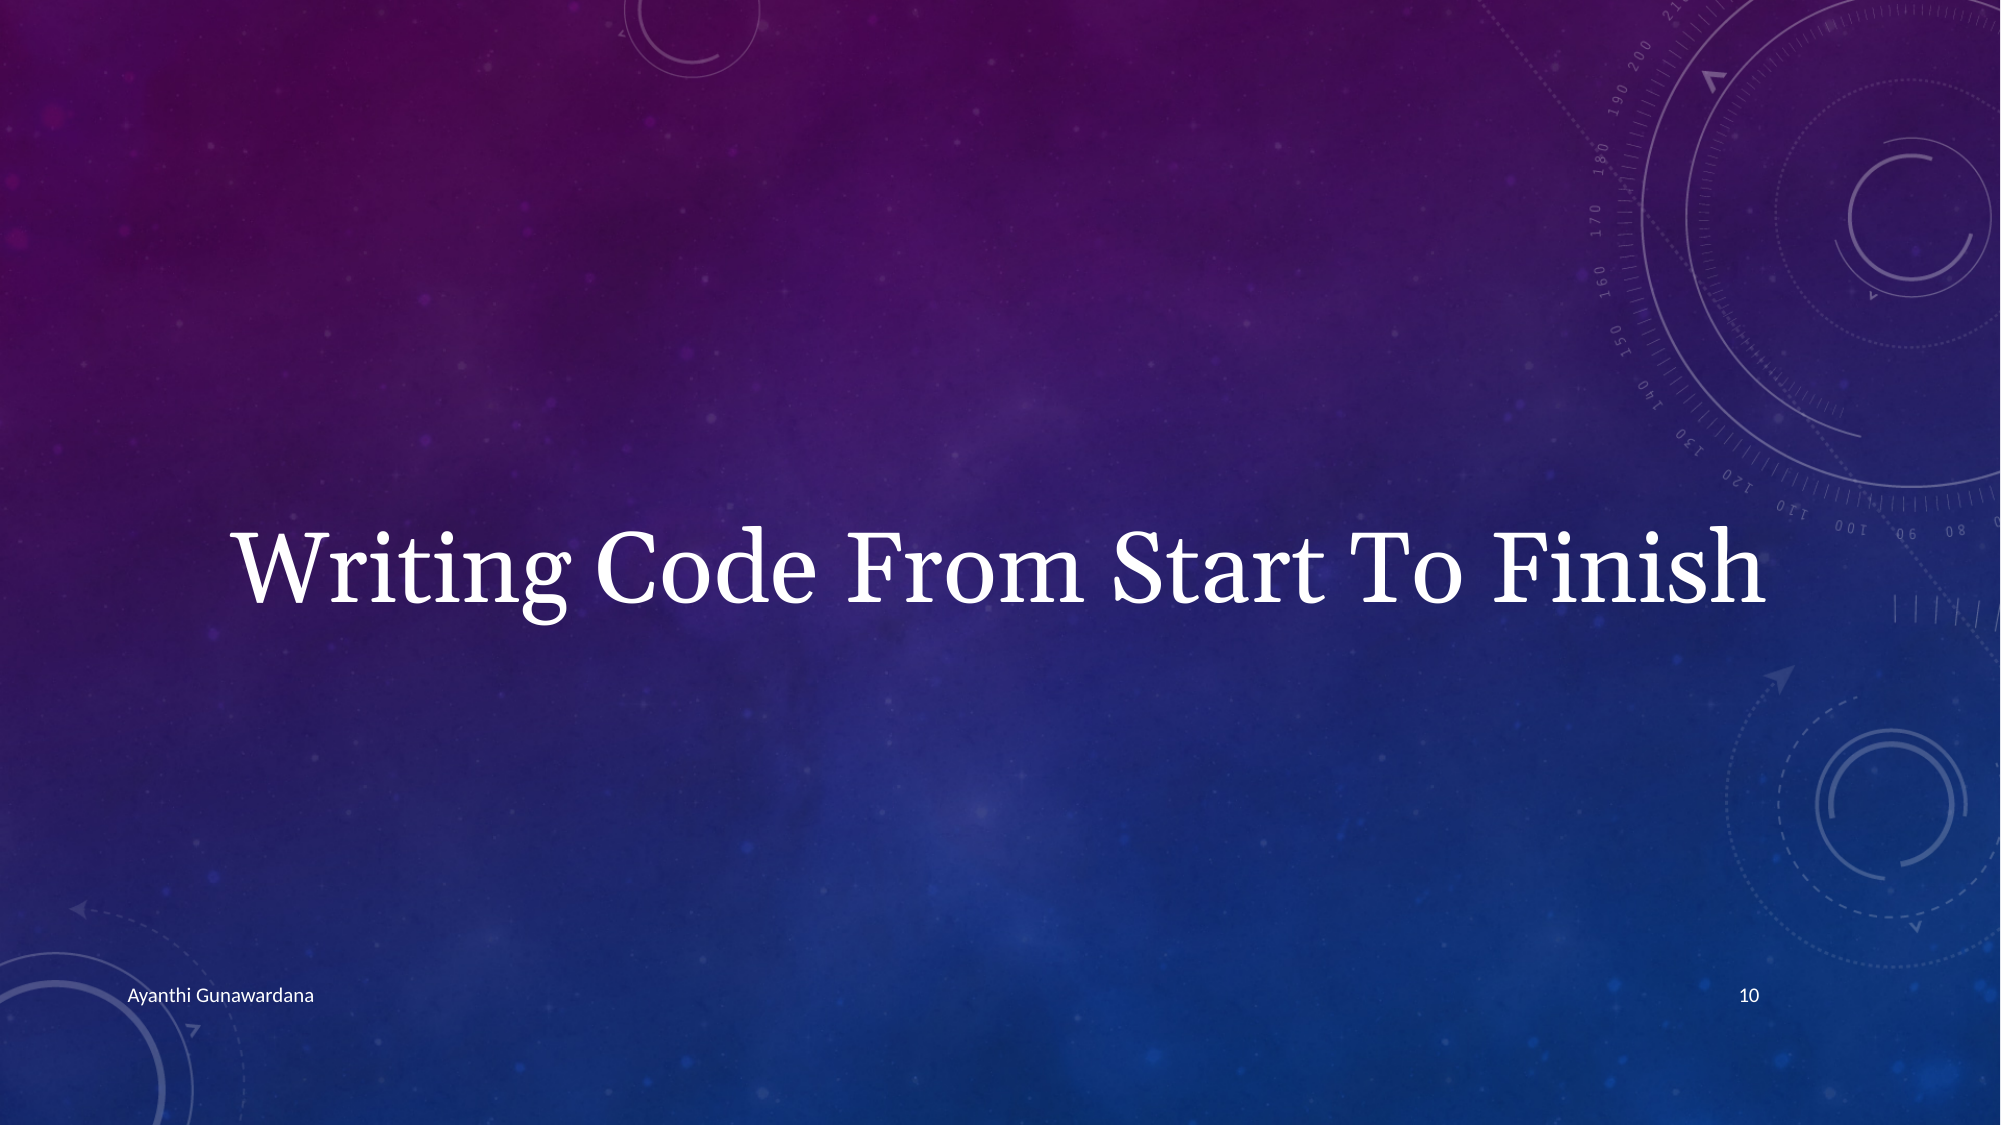

# Writing Code From Start To Finish
Ayanthi Gunawardana
10